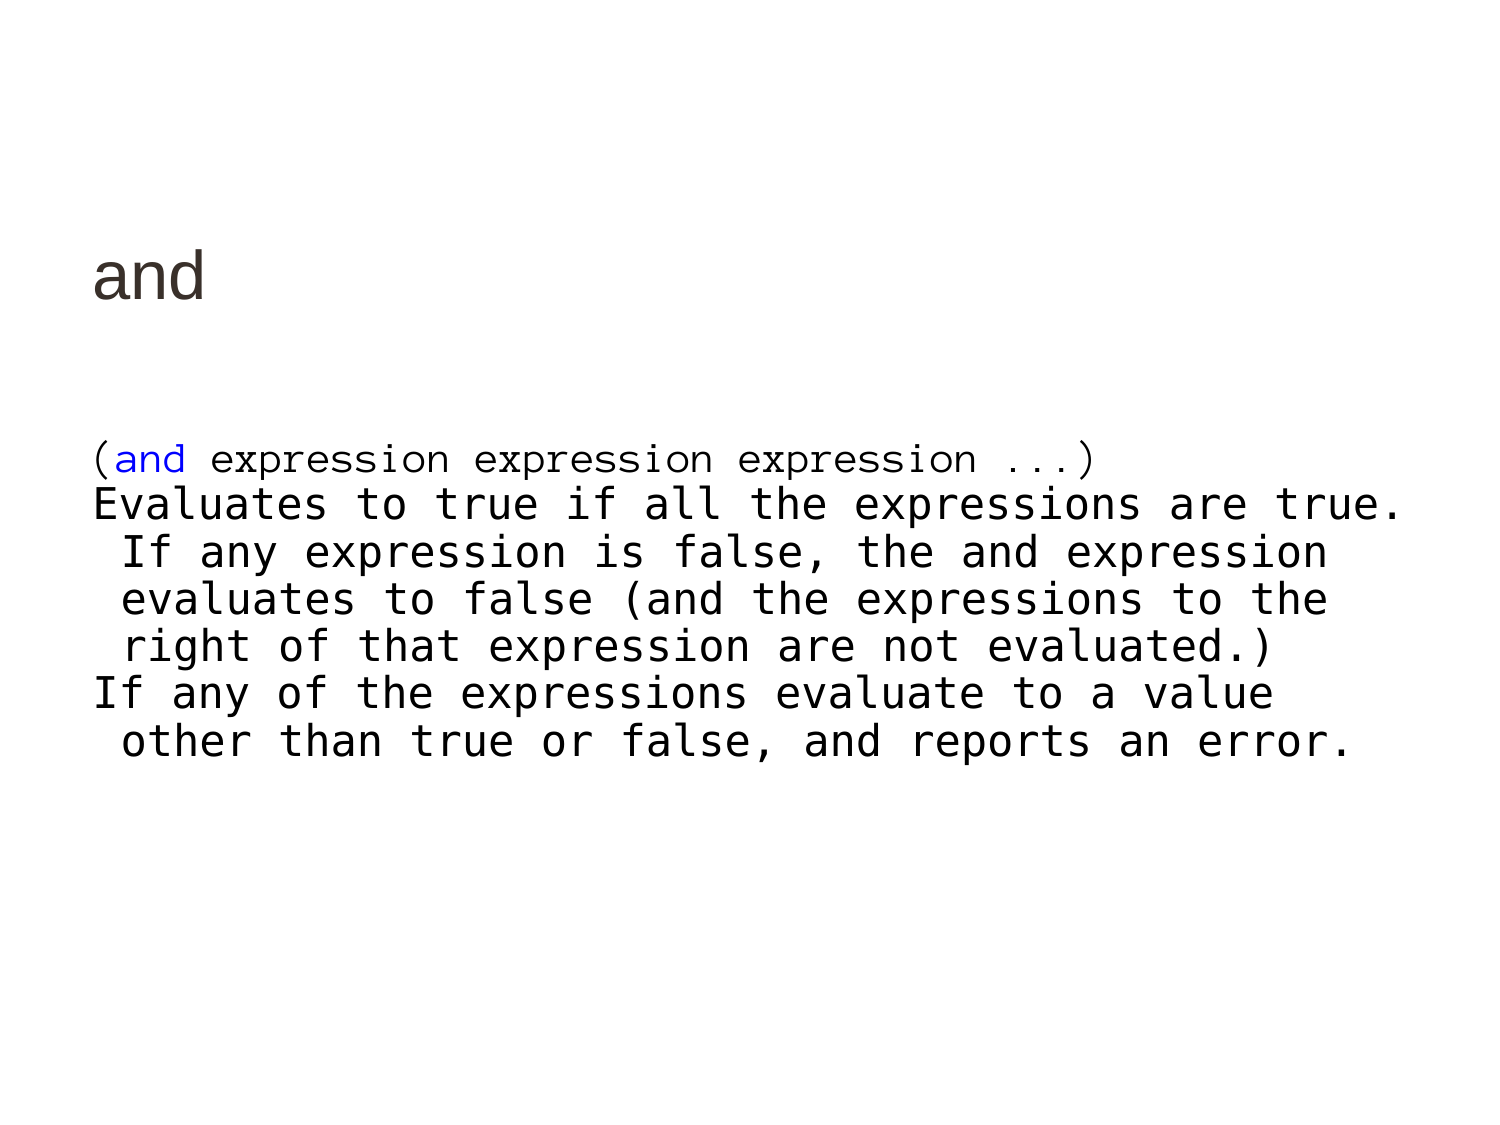

# and
(and expression expression expression ...)
Evaluates to true if all the expressions are true. If any expression is false, the and expression evaluates to false (and the expressions to the right of that expression are not evaluated.)
If any of the expressions evaluate to a value other than true or false, and reports an error.